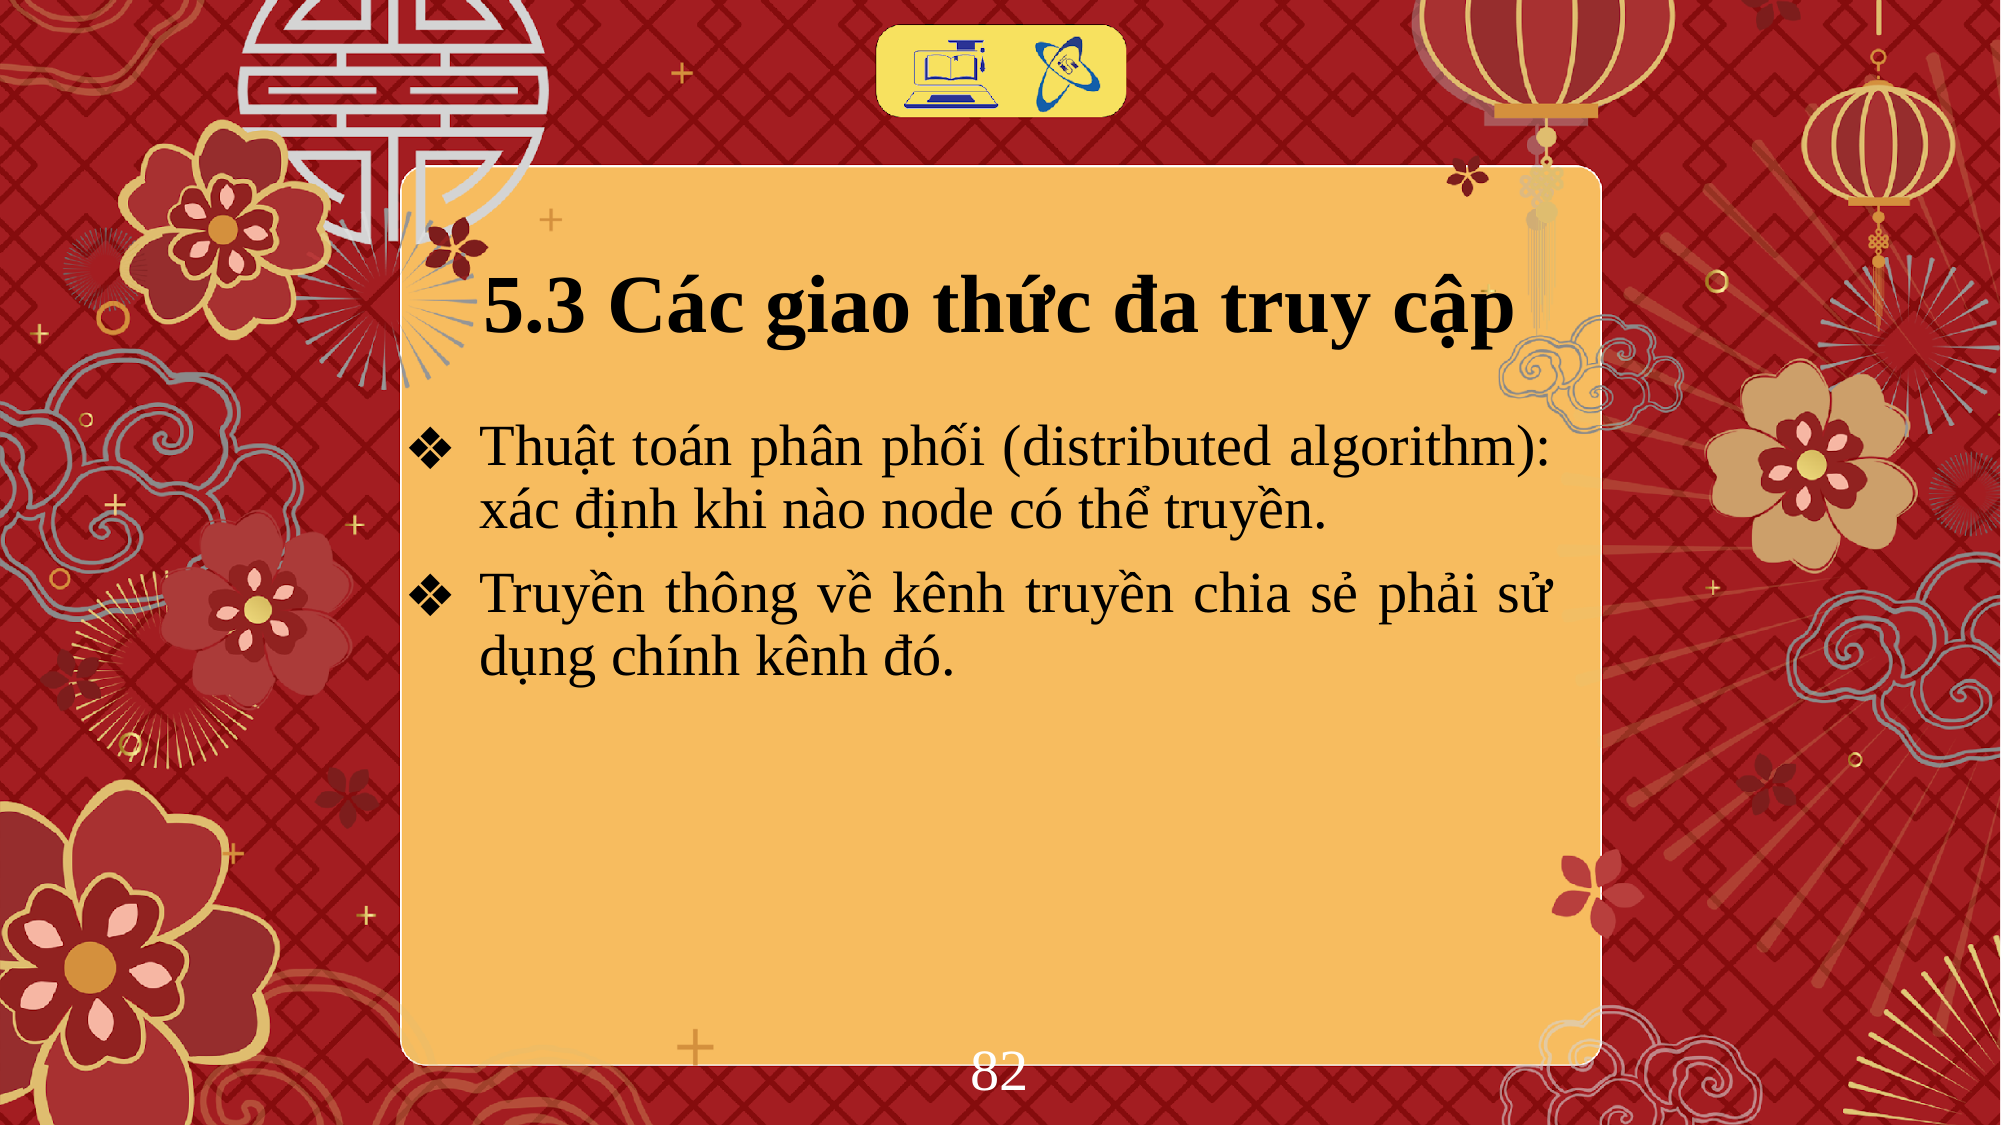

# 5.3 Các giao thức đa truy cập
Thuật toán phân phối (distributed algorithm): xác định khi nào node có thể truyền.
Truyền thông về kênh truyền chia sẻ phải sử dụng chính kênh đó.

82